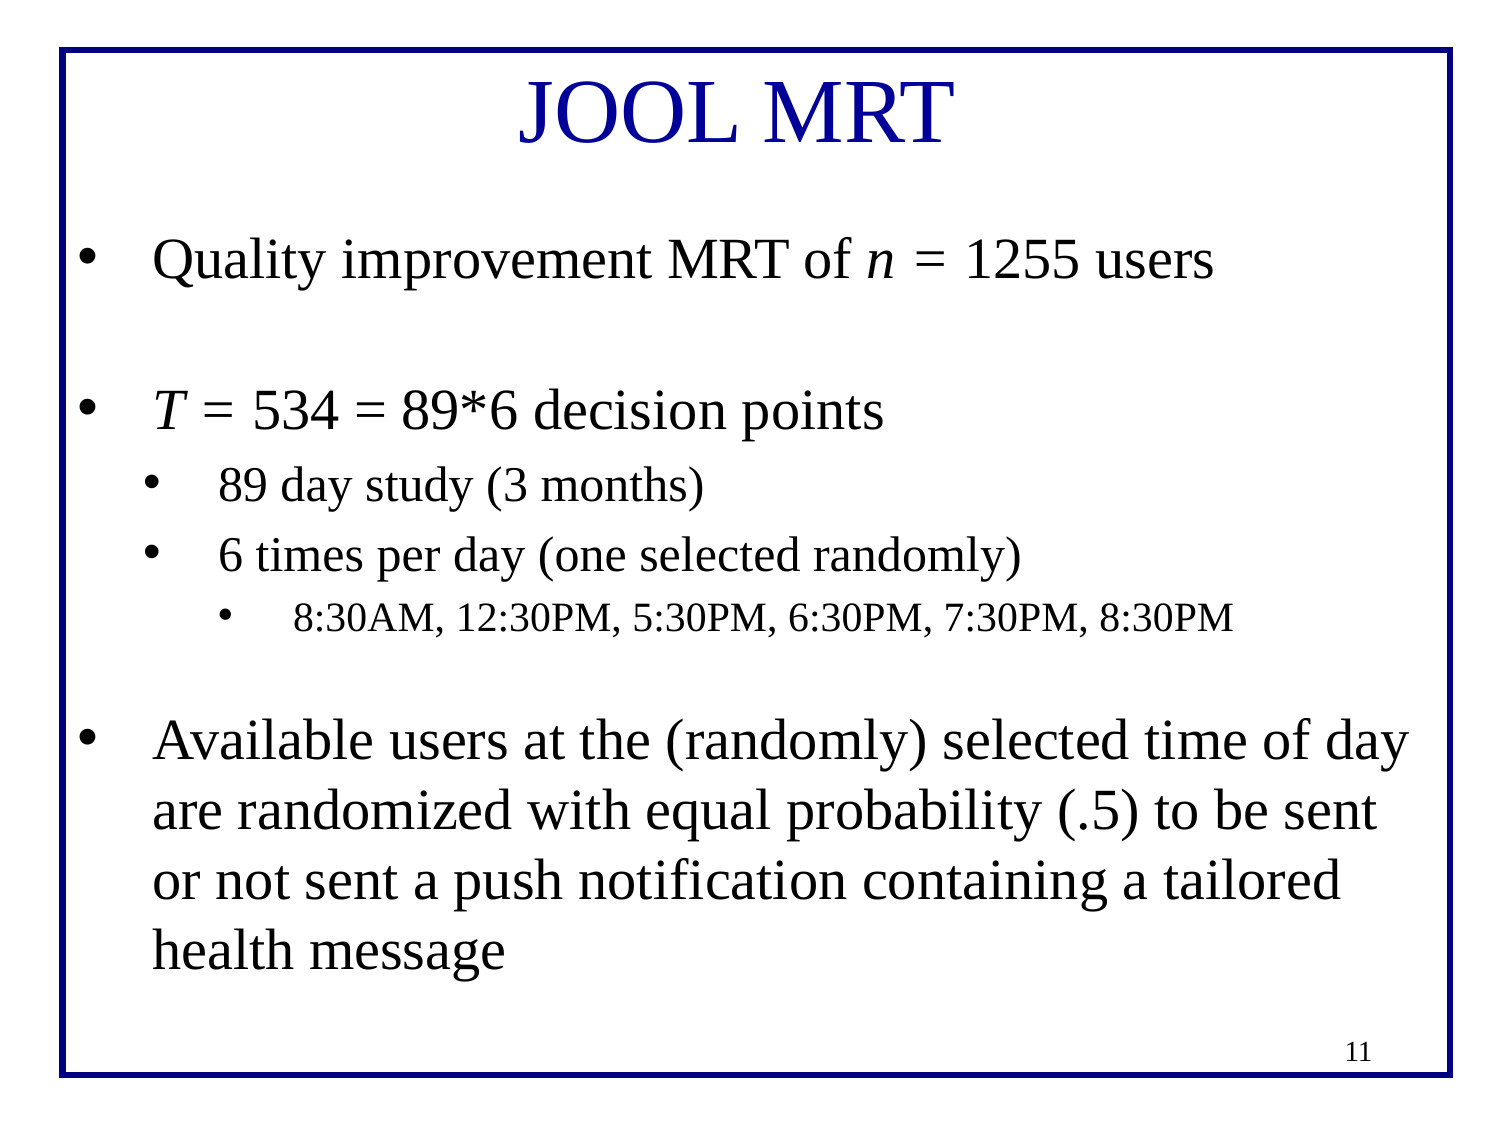

# JOOL MRT

Quality improvement MRT of n = 1255 users
T = 534 = 89*6 decision points
89 day study (3 months)
6 times per day (one selected randomly)
8:30AM, 12:30PM, 5:30PM, 6:30PM, 7:30PM, 8:30PM
Available users at the (randomly) selected time of day are randomized with equal probability (.5) to be sent or not sent a push notification containing a tailored health message

11